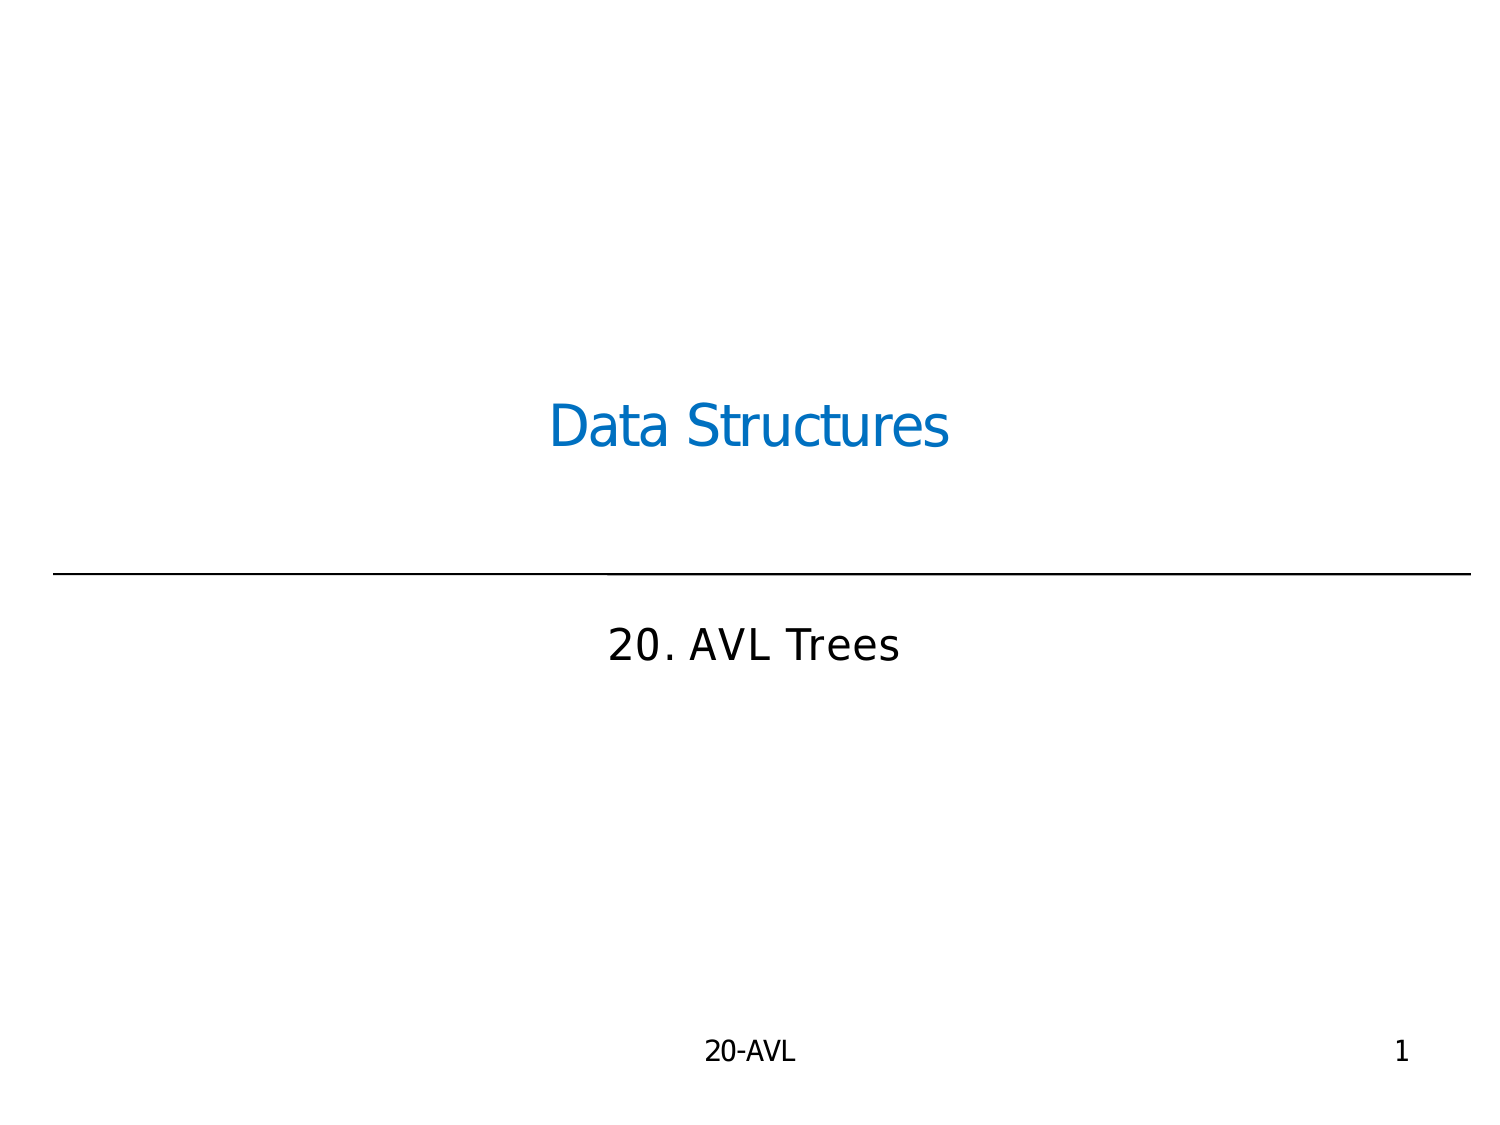

# Data Structures
20. AVL Trees
20-AVL
1